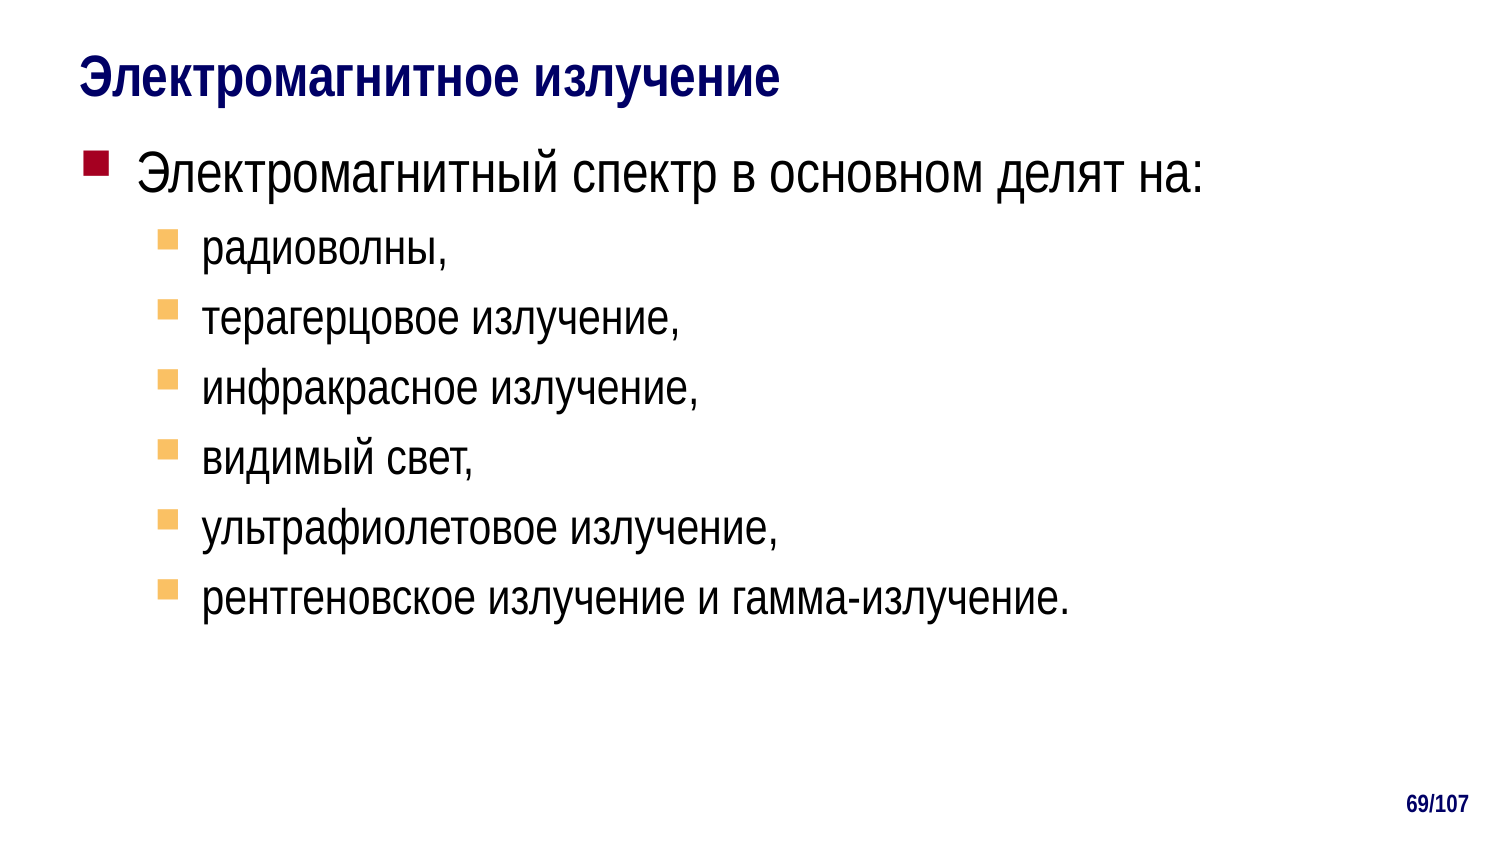

# Электромагнитное излучение
Электромагнитный спектр в основном делят на:
радиоволны,
терагерцовое излучение,
инфракрасное излучение,
видимый свет,
ультрафиолетовое излучение,
рентгеновское излучение и гамма-излучение.